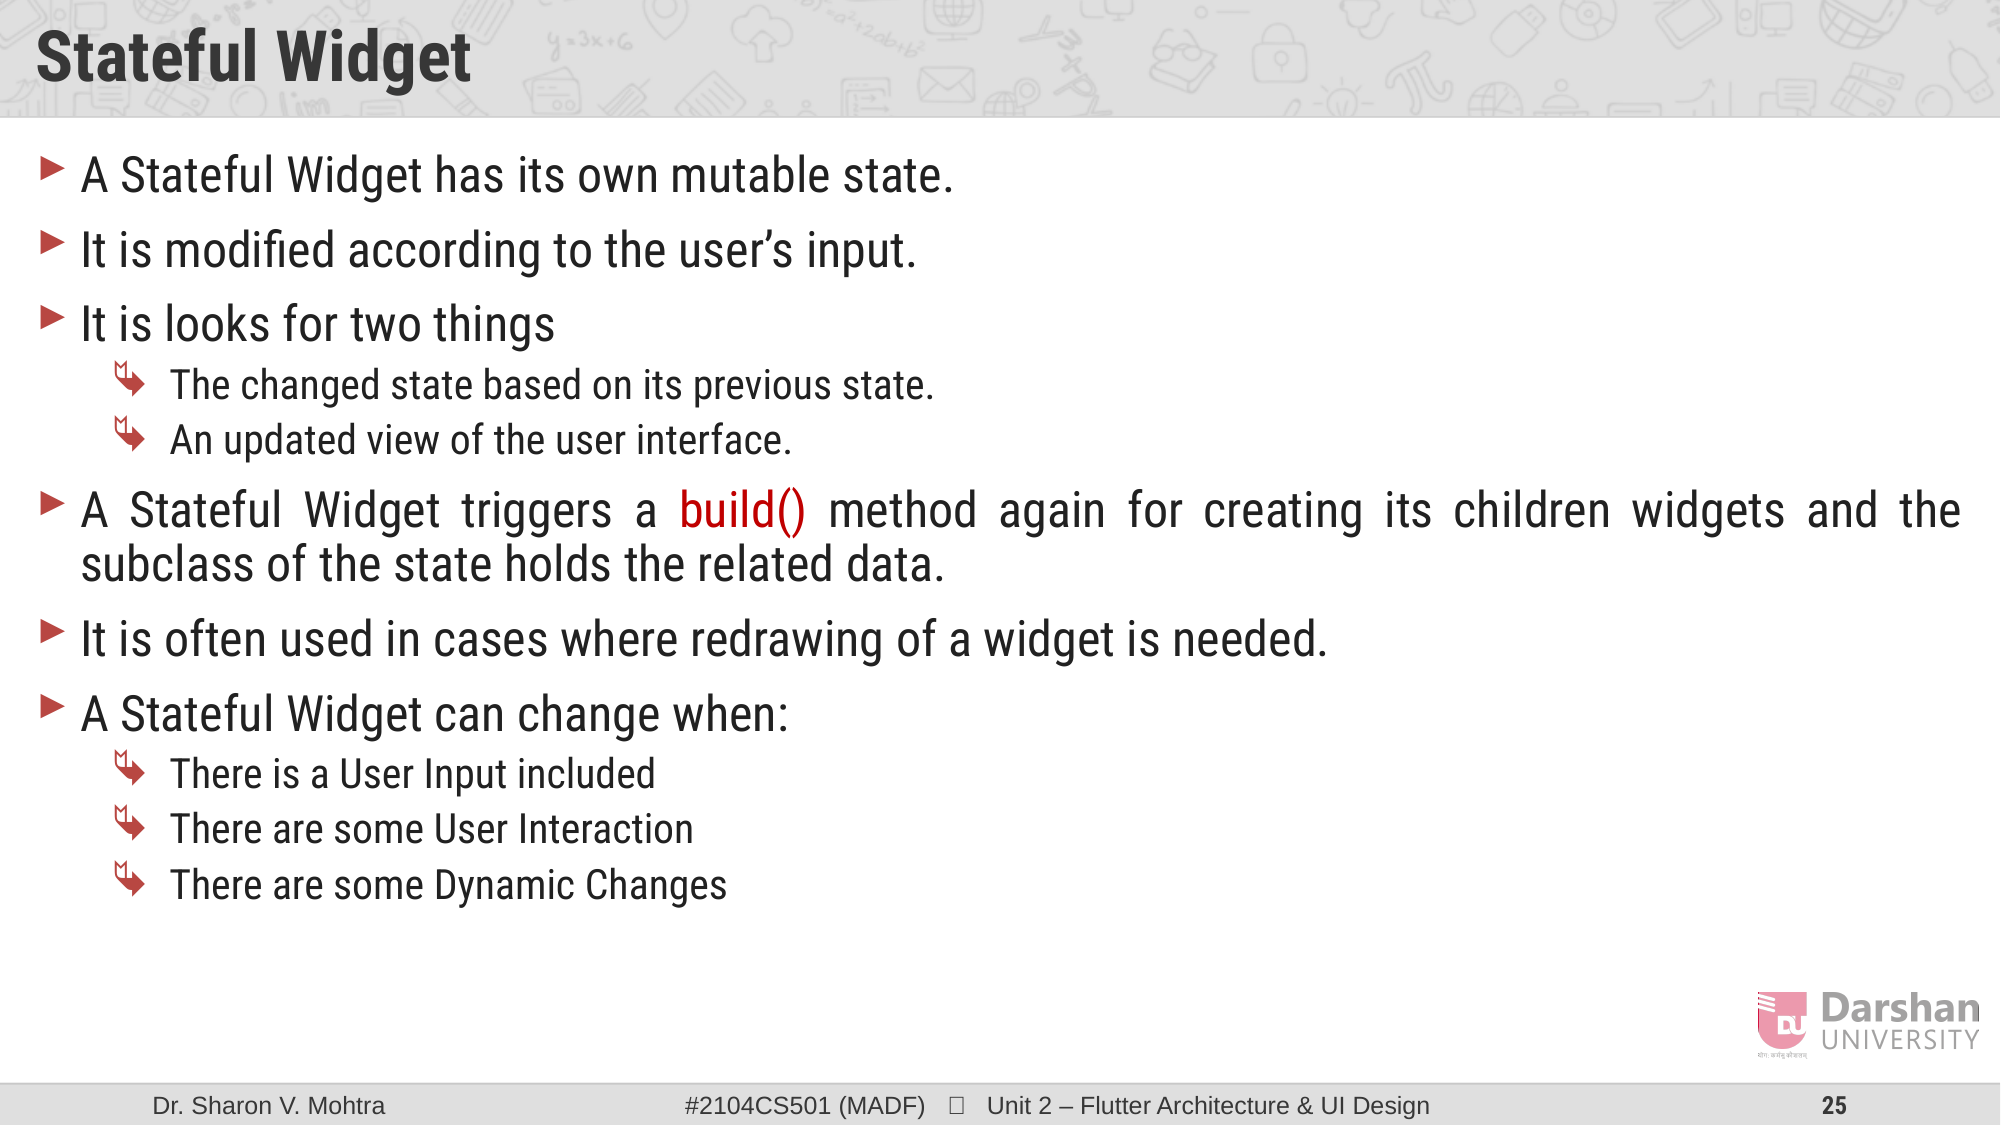

# Stateful Widget
A Stateful Widget has its own mutable state.
It is modified according to the user’s input.
It is looks for two things
The changed state based on its previous state.
An updated view of the user interface.
A Stateful Widget triggers a build() method again for creating its children widgets and the subclass of the state holds the related data.
It is often used in cases where redrawing of a widget is needed.
A Stateful Widget can change when:
There is a User Input included
There are some User Interaction
There are some Dynamic Changes